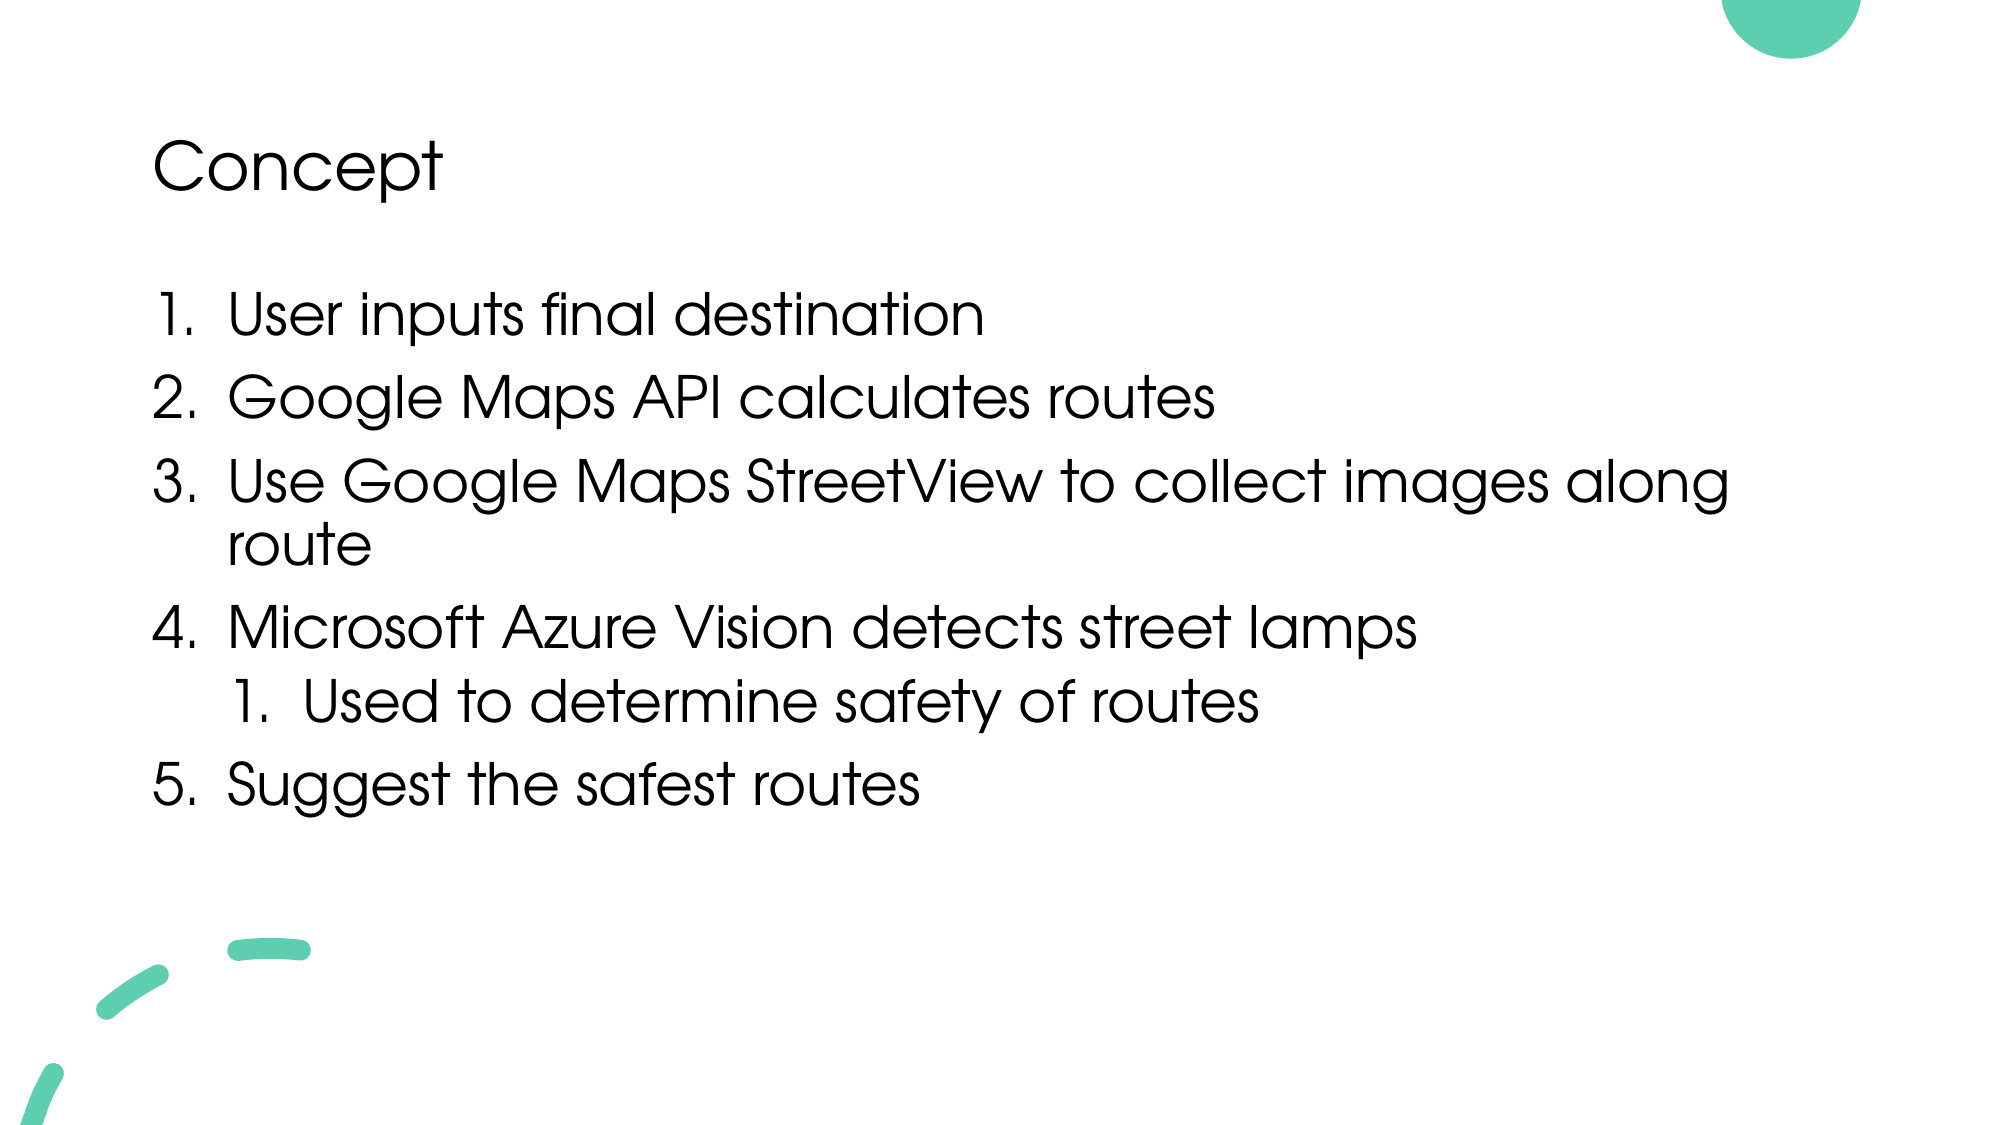

# Concept
User inputs final destination
Google Maps API calculates routes
Use Google Maps StreetView to collect images along route
Microsoft Azure Vision detects street lamps
Used to determine safety of routes
Suggest the safest routes